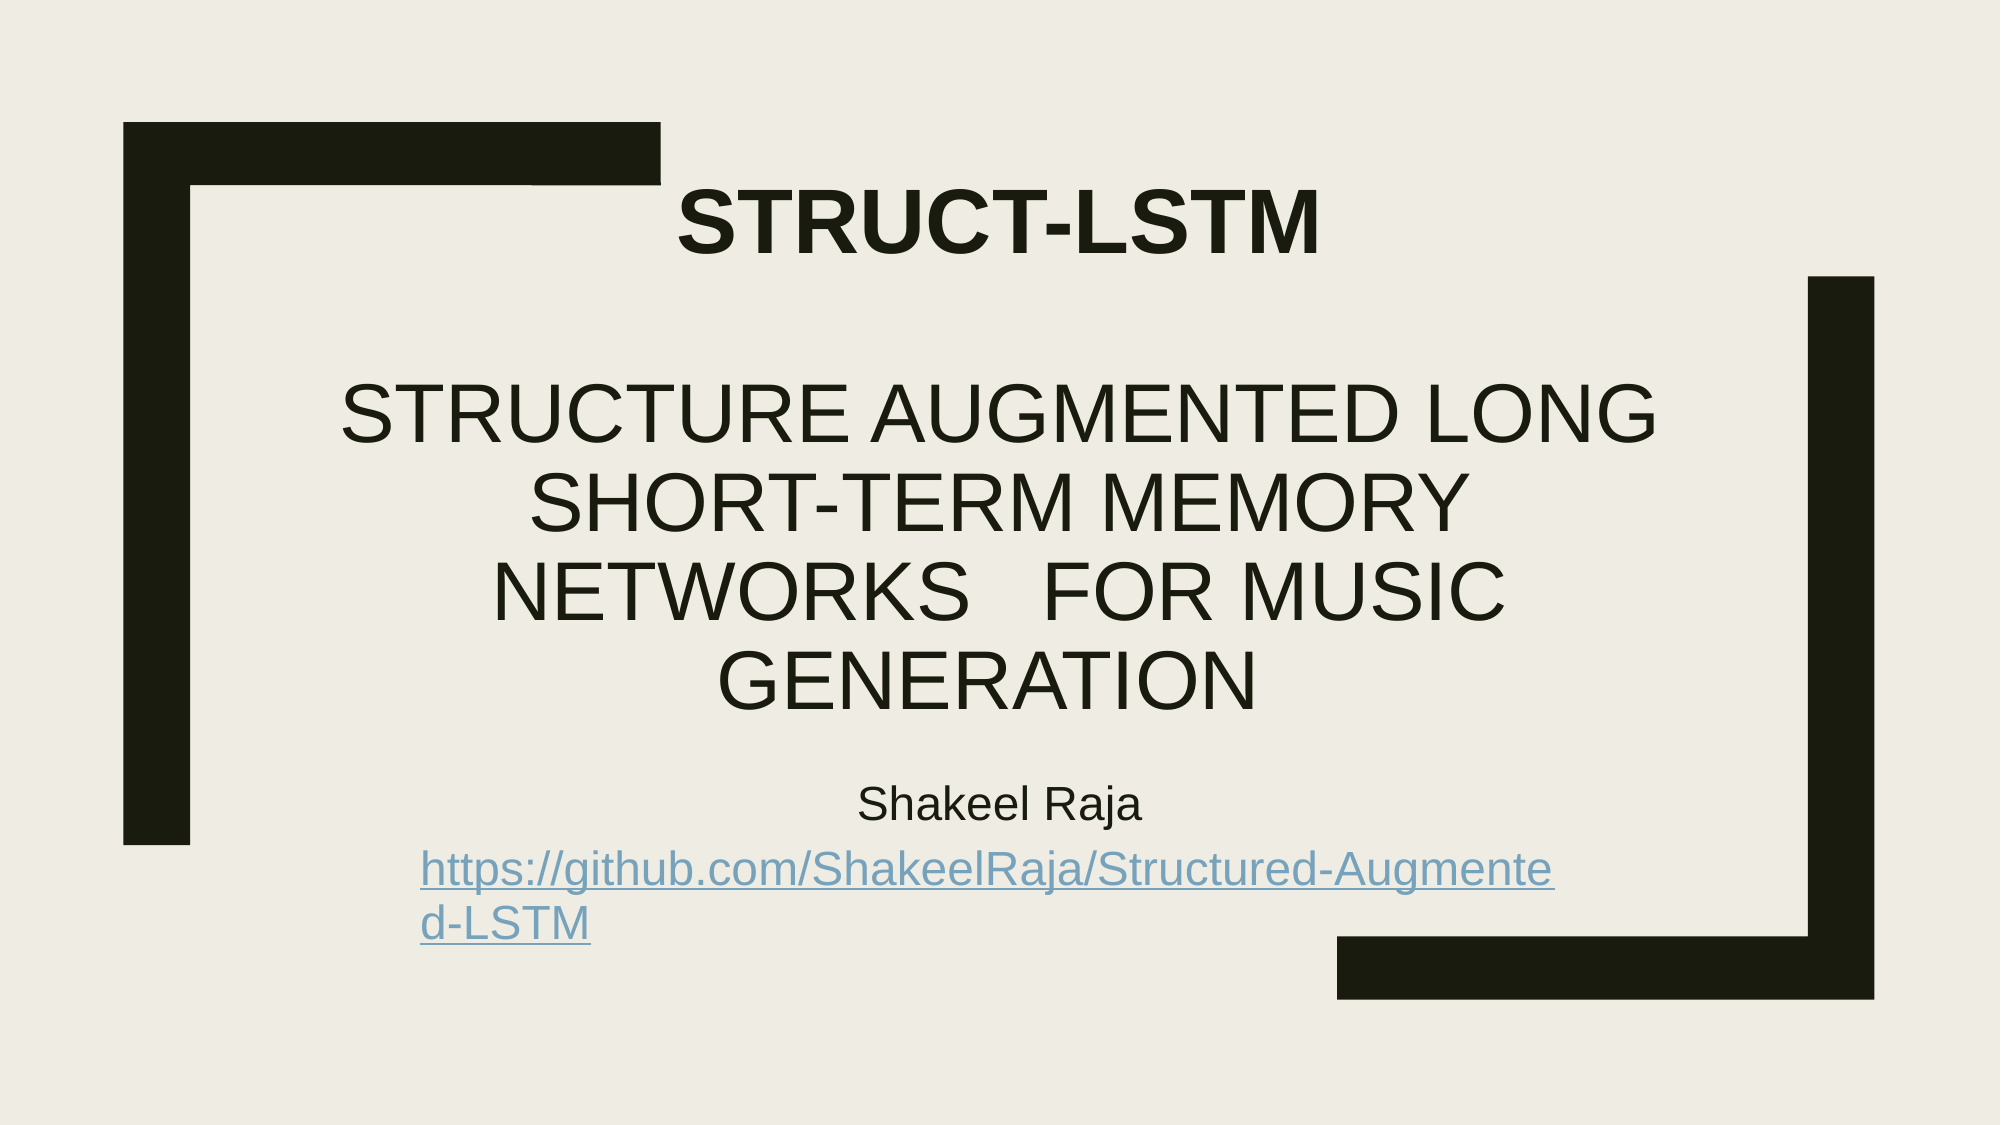

# Struct-LSTM Structure Augmented Long Short-Term Memory Networks   For Music Generation
Shakeel Raja
https://github.com/ShakeelRaja/Structured-Augmented-LSTM